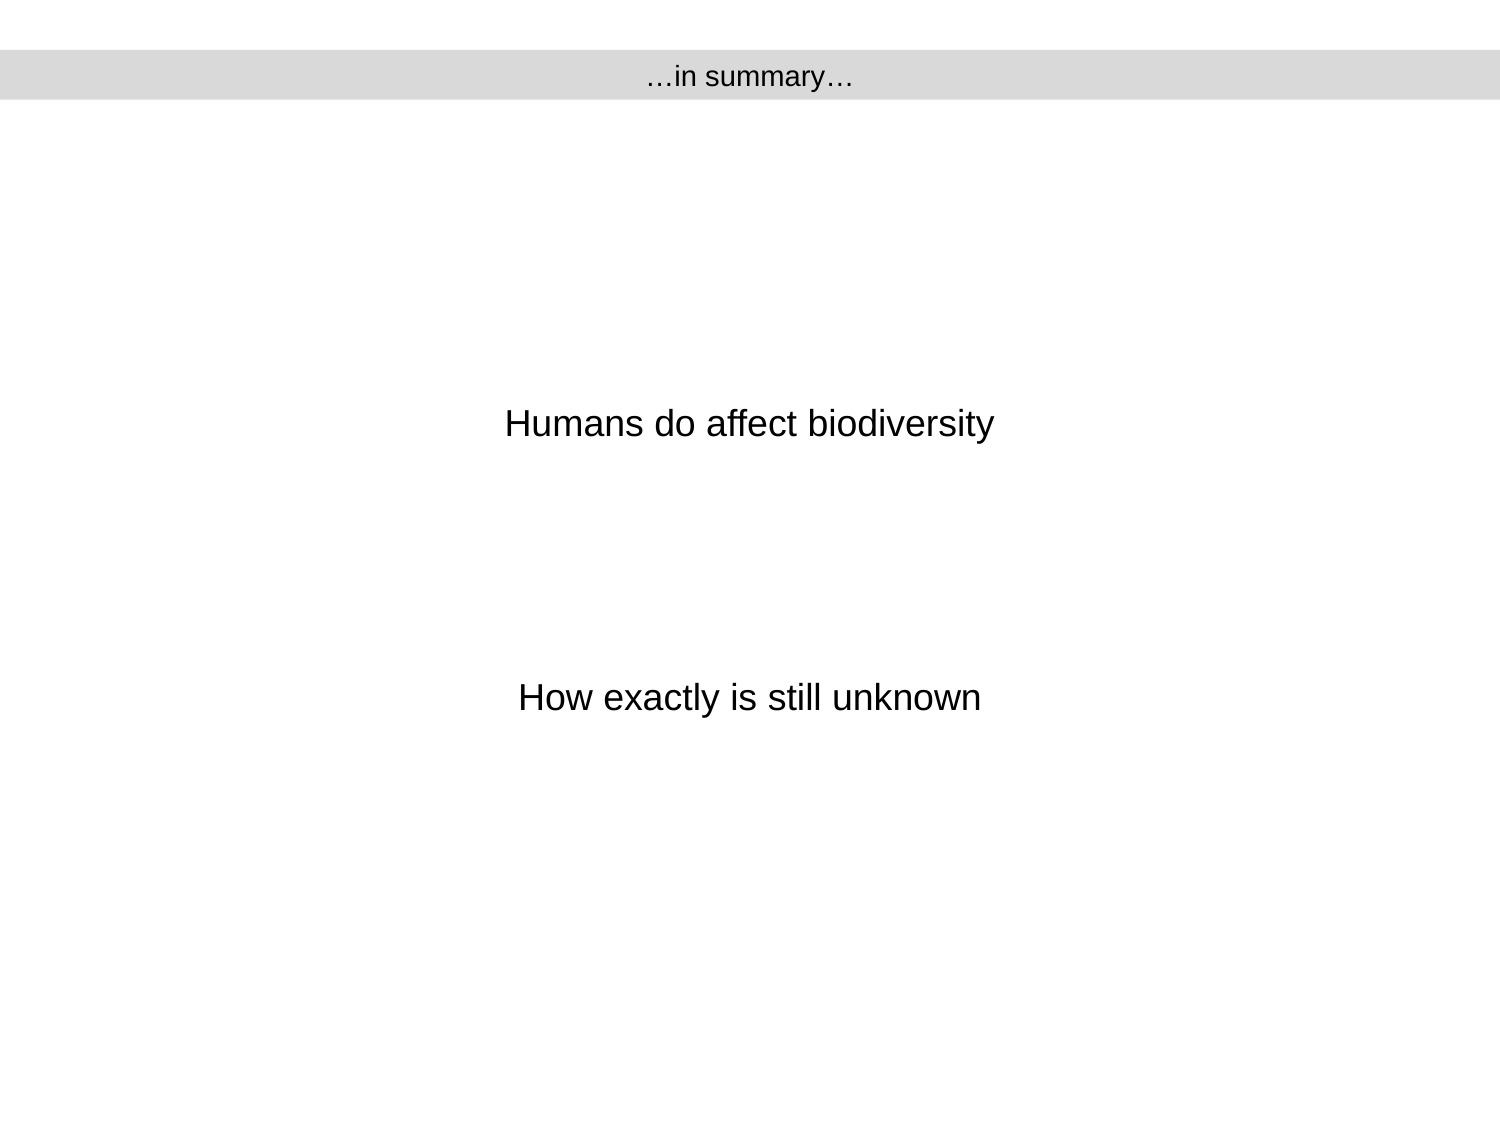

…in summary…
Humans do affect biodiversity
How exactly is still unknown